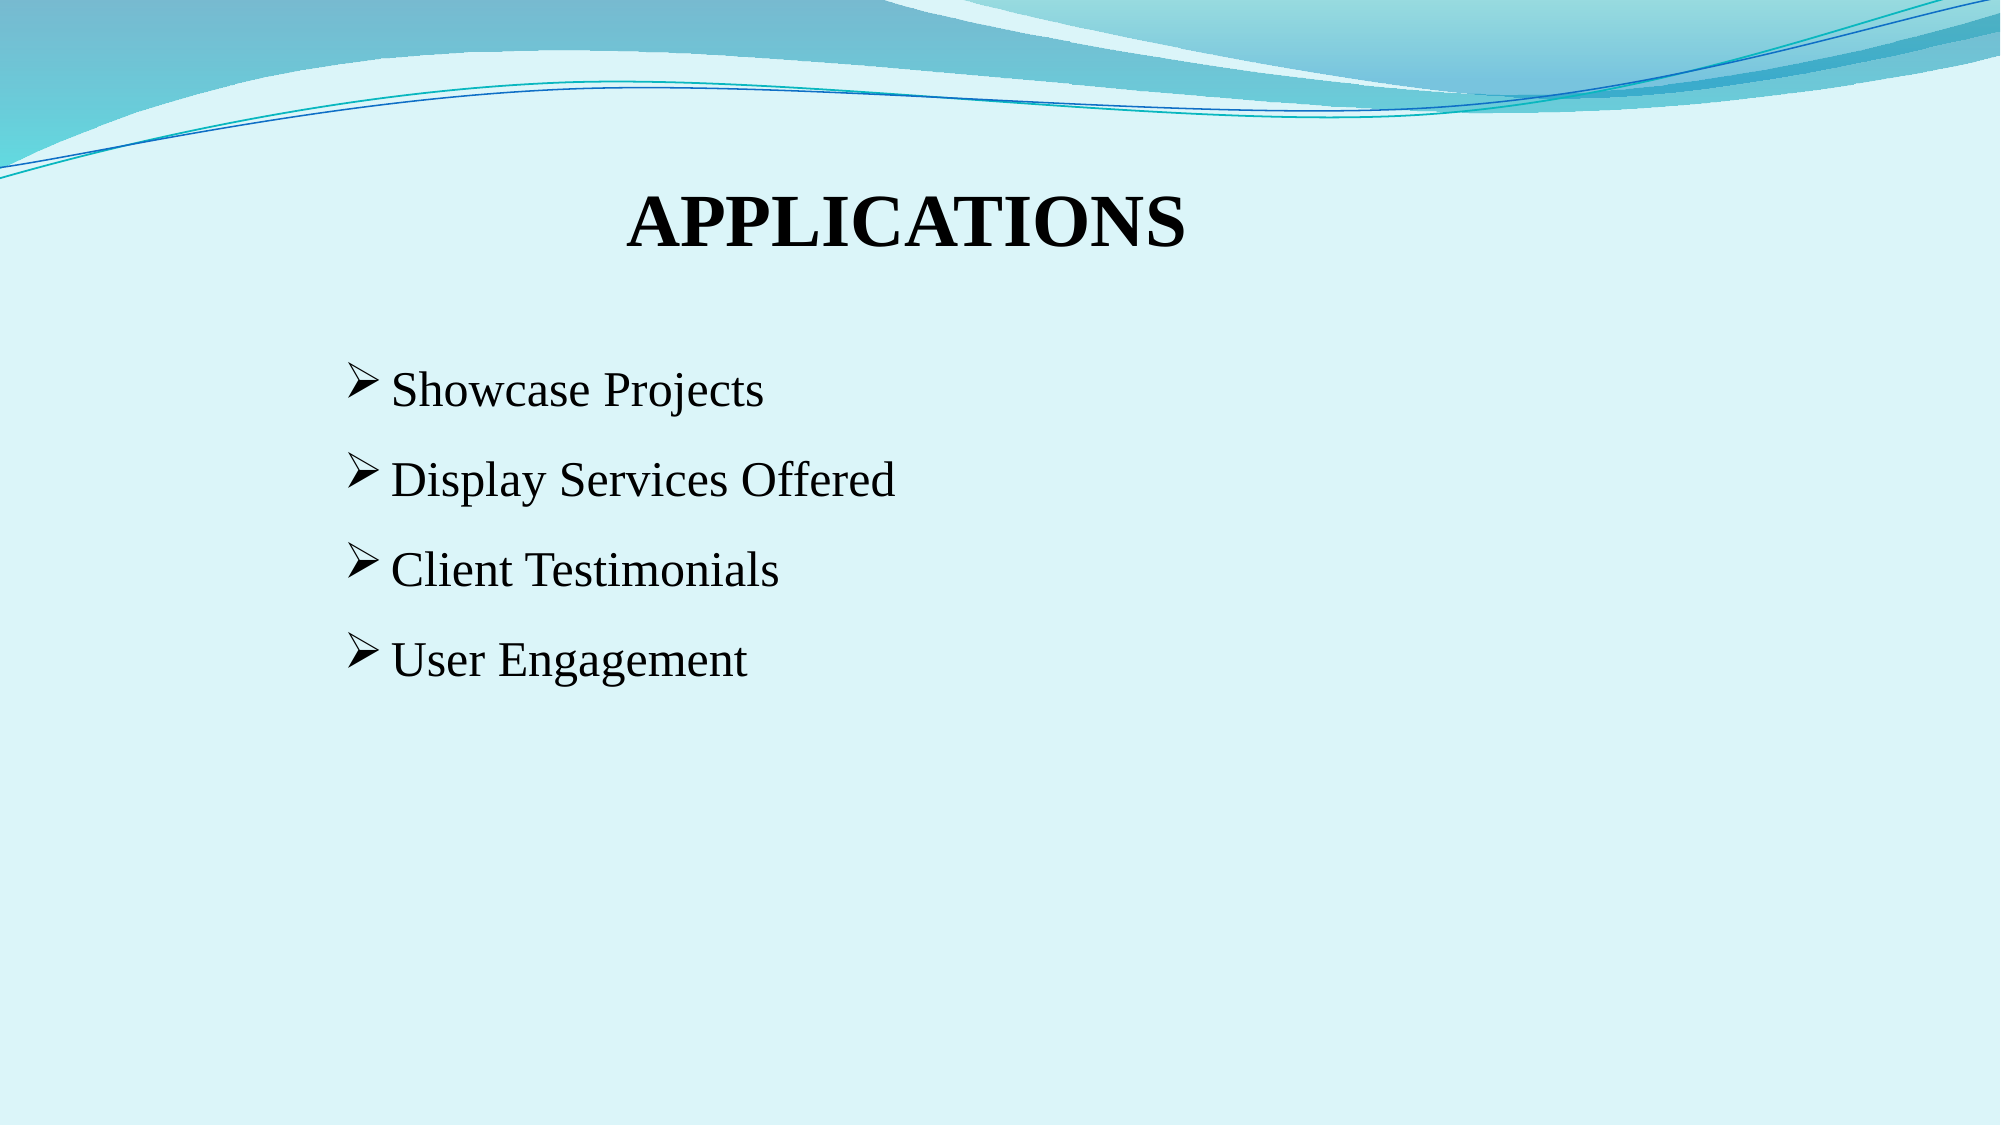

APPLICATIONS
Showcase Projects
Display Services Offered
Client Testimonials
User Engagement